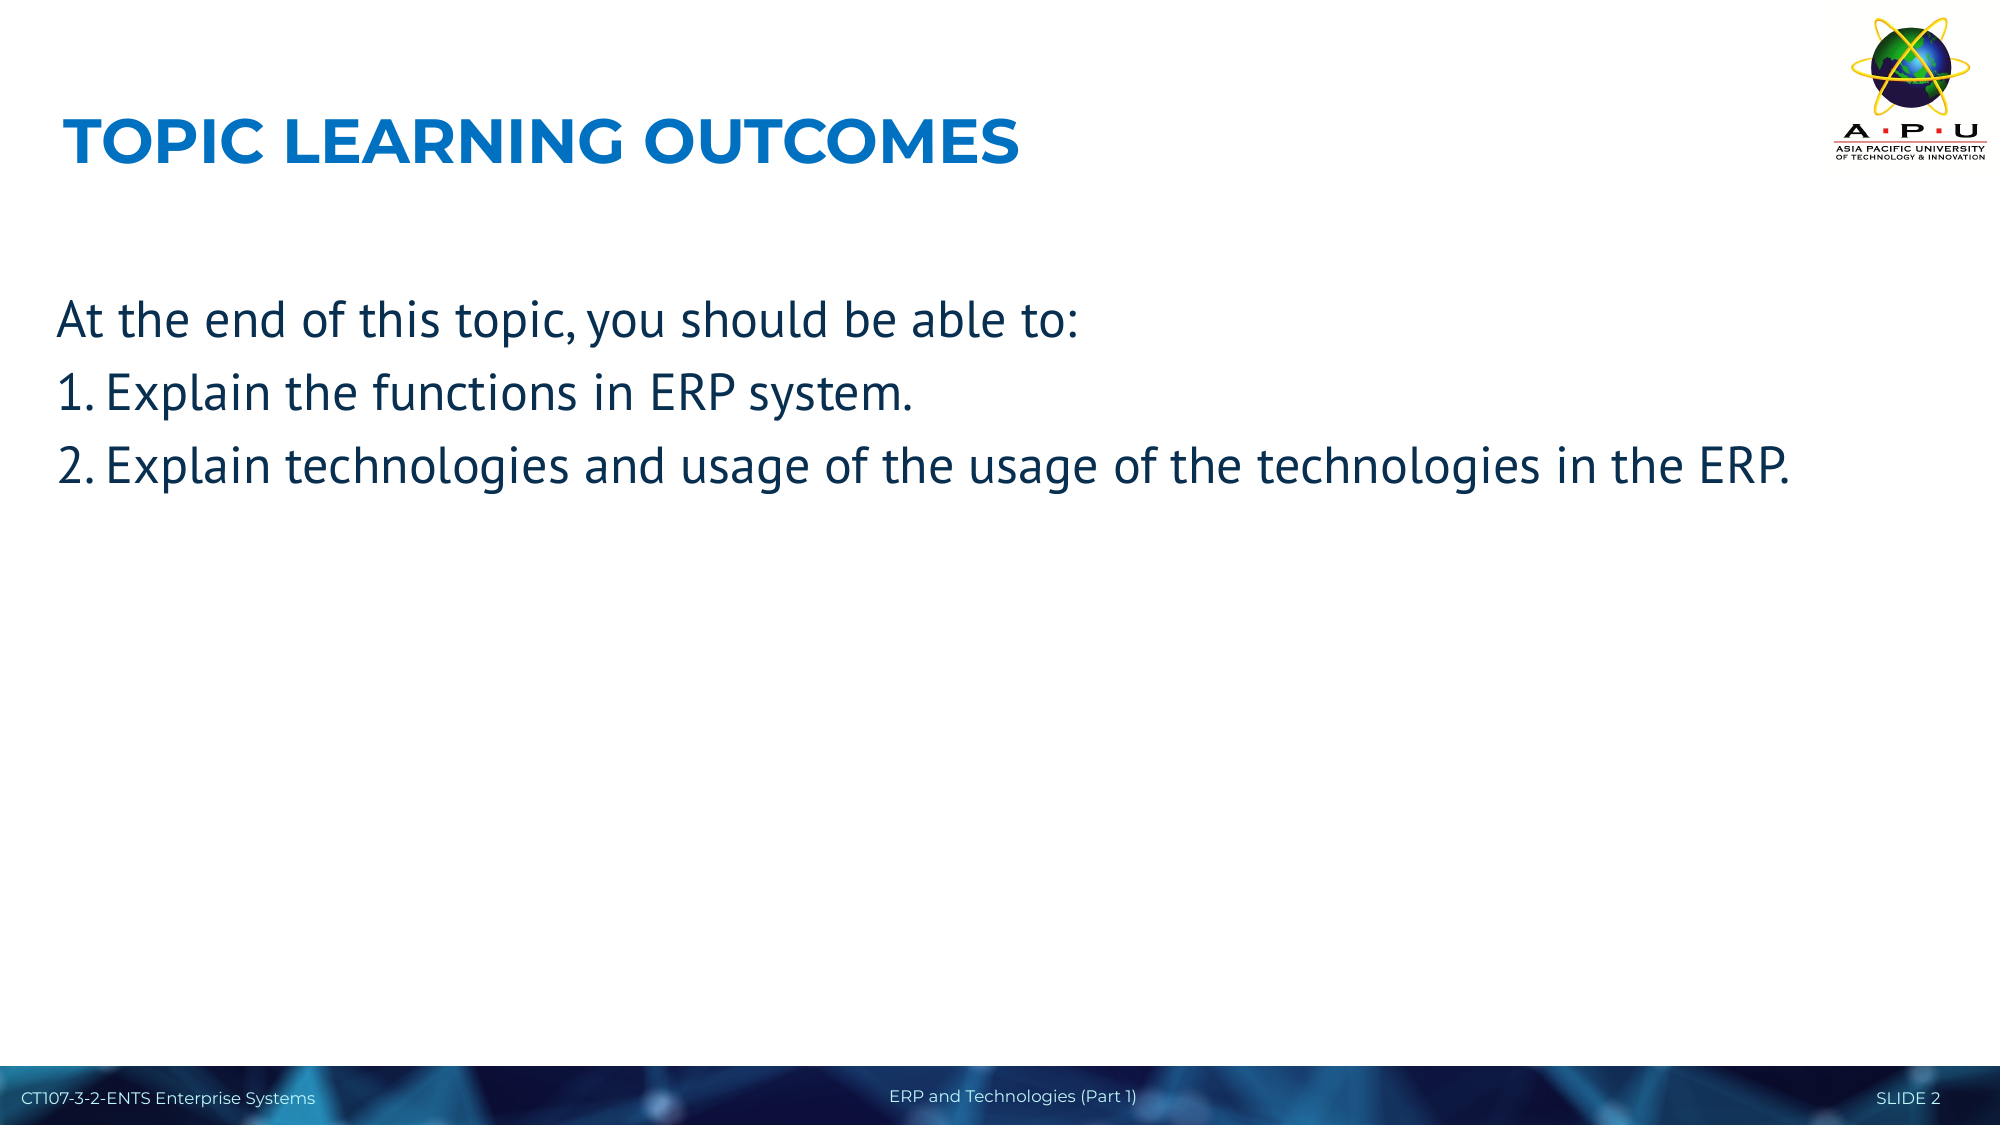

# TOPIC LEARNING OUTCOMES
At the end of this topic, you should be able to:
1. Explain the functions in ERP system.
2. Explain technologies and usage of the usage of the technologies in the ERP.